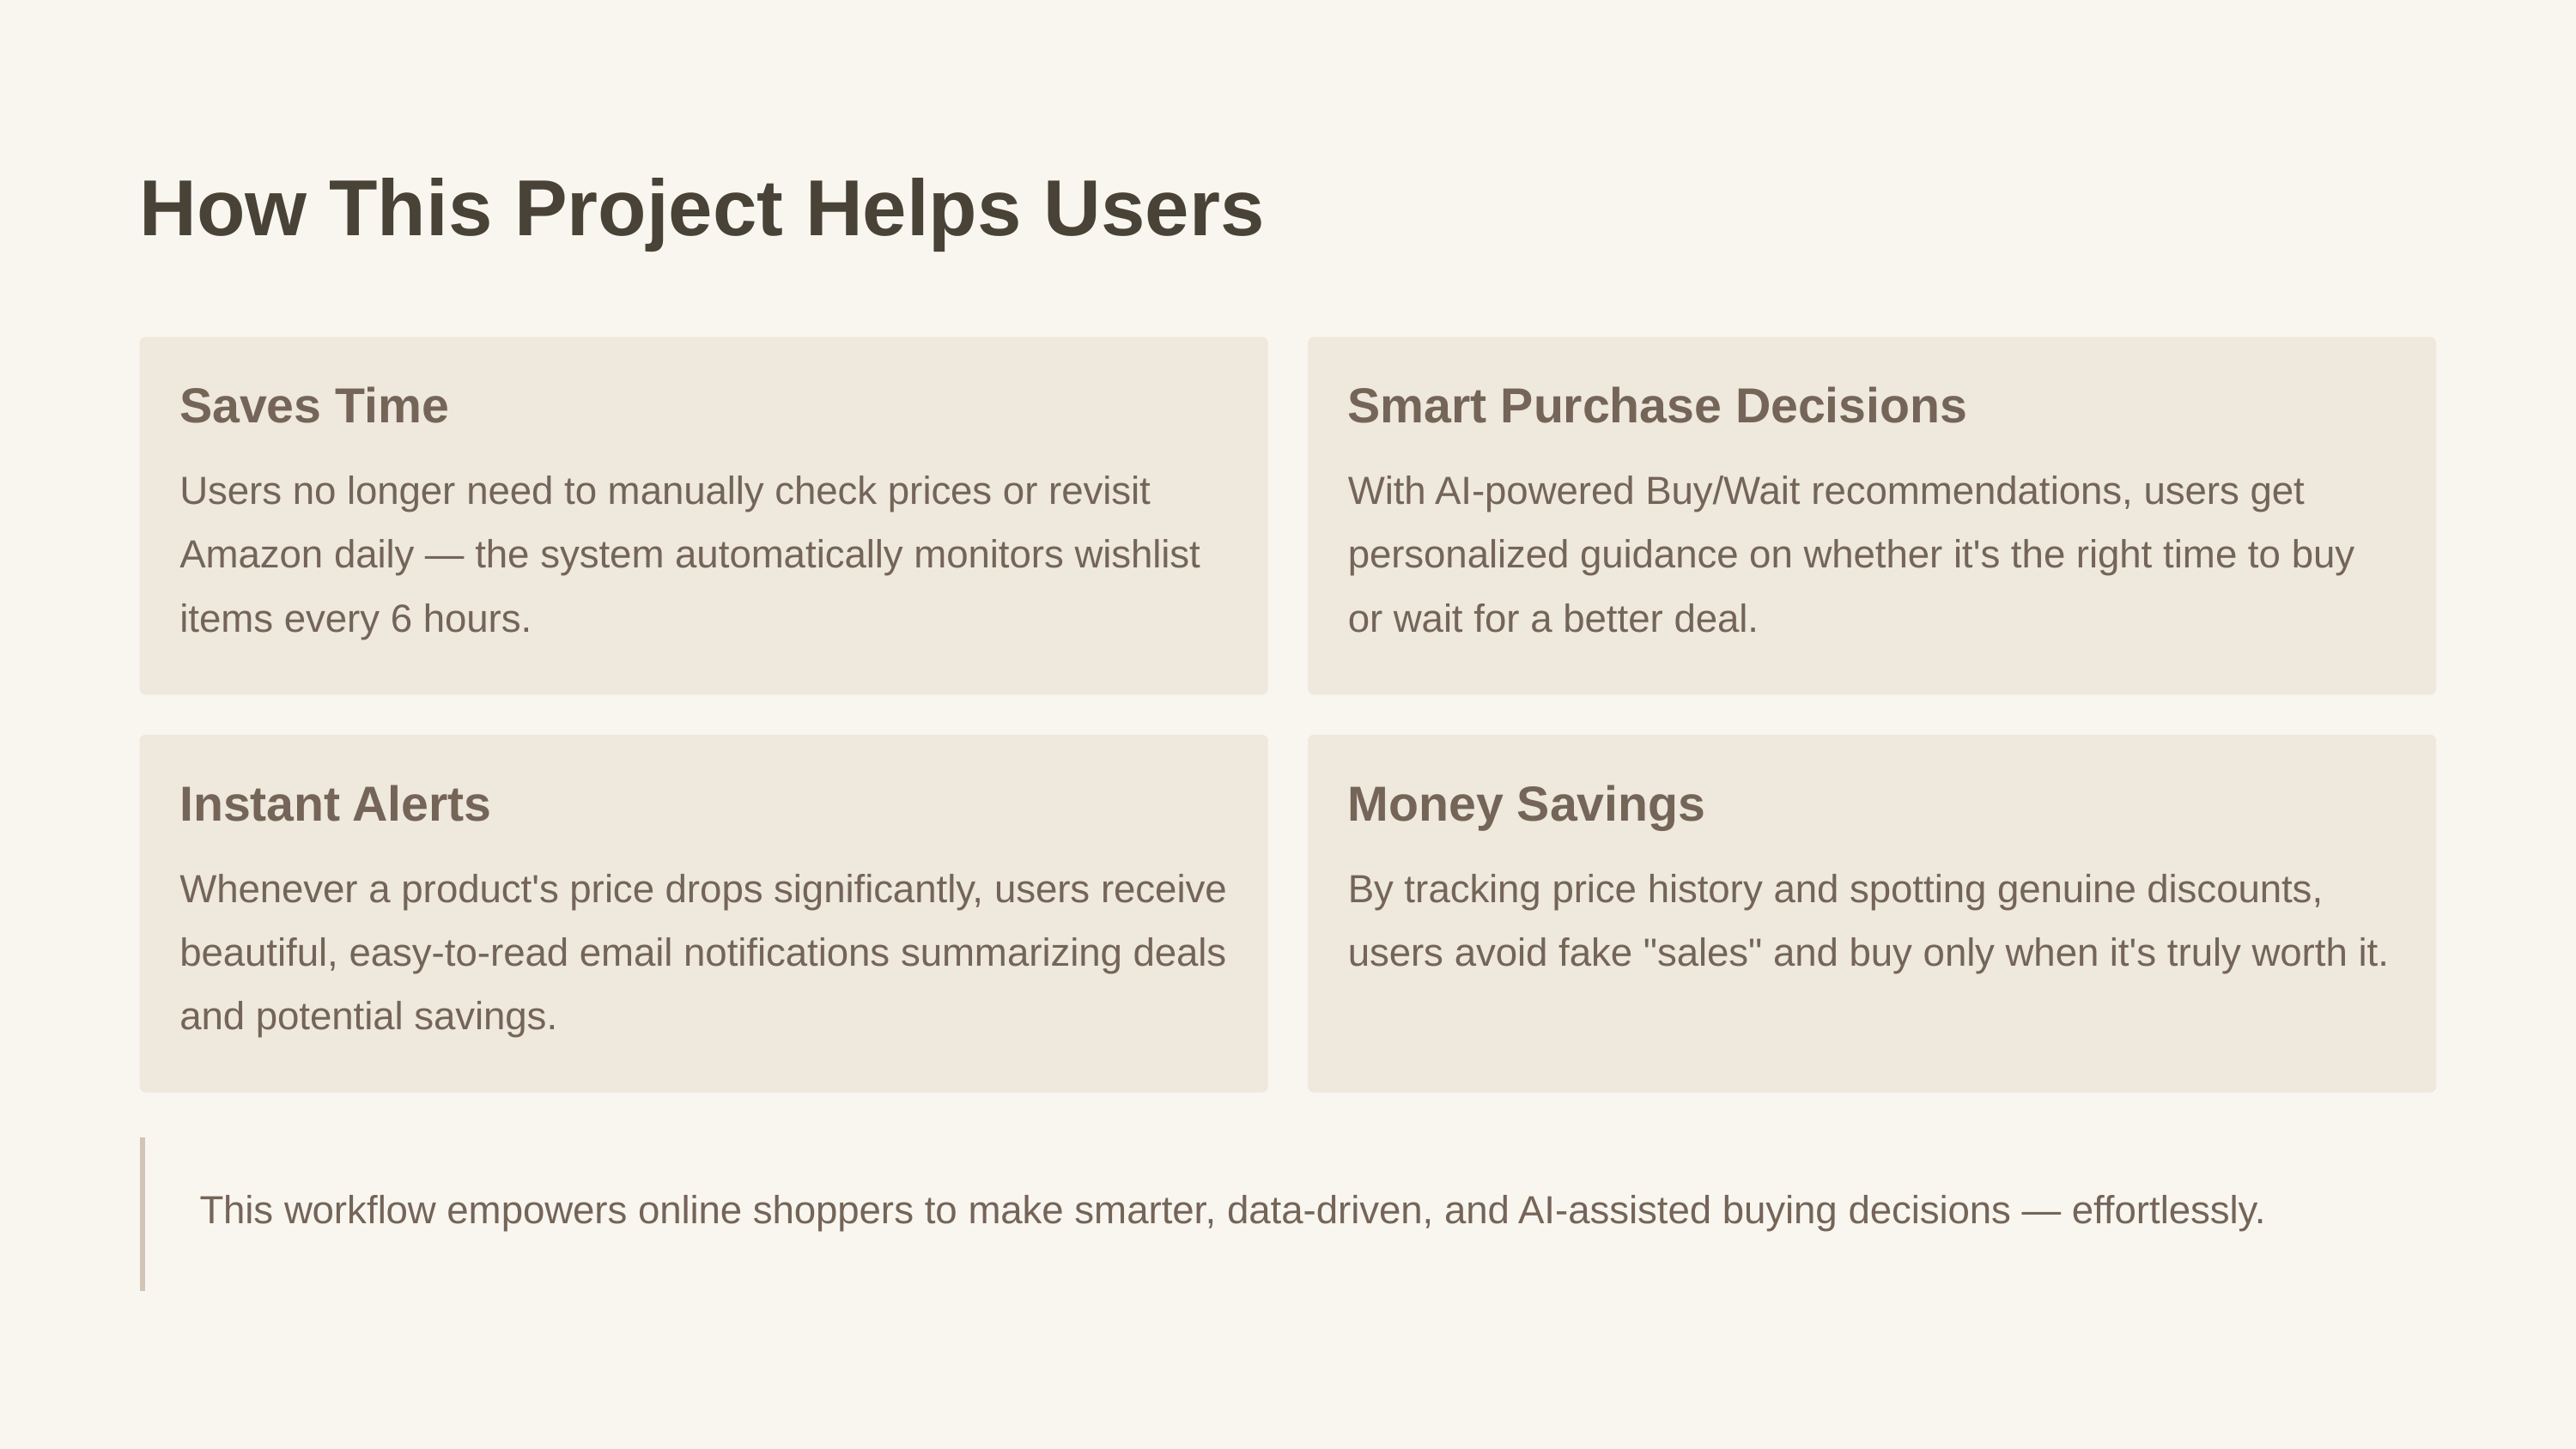

How This Project Helps Users

Saves Time
Smart Purchase Decisions
Users no longer need to manually check prices or revisit Amazon daily — the system automatically monitors wishlist items every 6 hours.
With AI-powered Buy/Wait recommendations, users get personalized guidance on whether it's the right time to buy or wait for a better deal.

Instant Alerts
Money Savings
Whenever a product's price drops significantly, users receive beautiful, easy-to-read email notifications summarizing deals and potential savings.
By tracking price history and spotting genuine discounts, users avoid fake "sales" and buy only when it's truly worth it.

This workflow empowers online shoppers to make smarter, data-driven, and AI-assisted buying decisions — effortlessly.